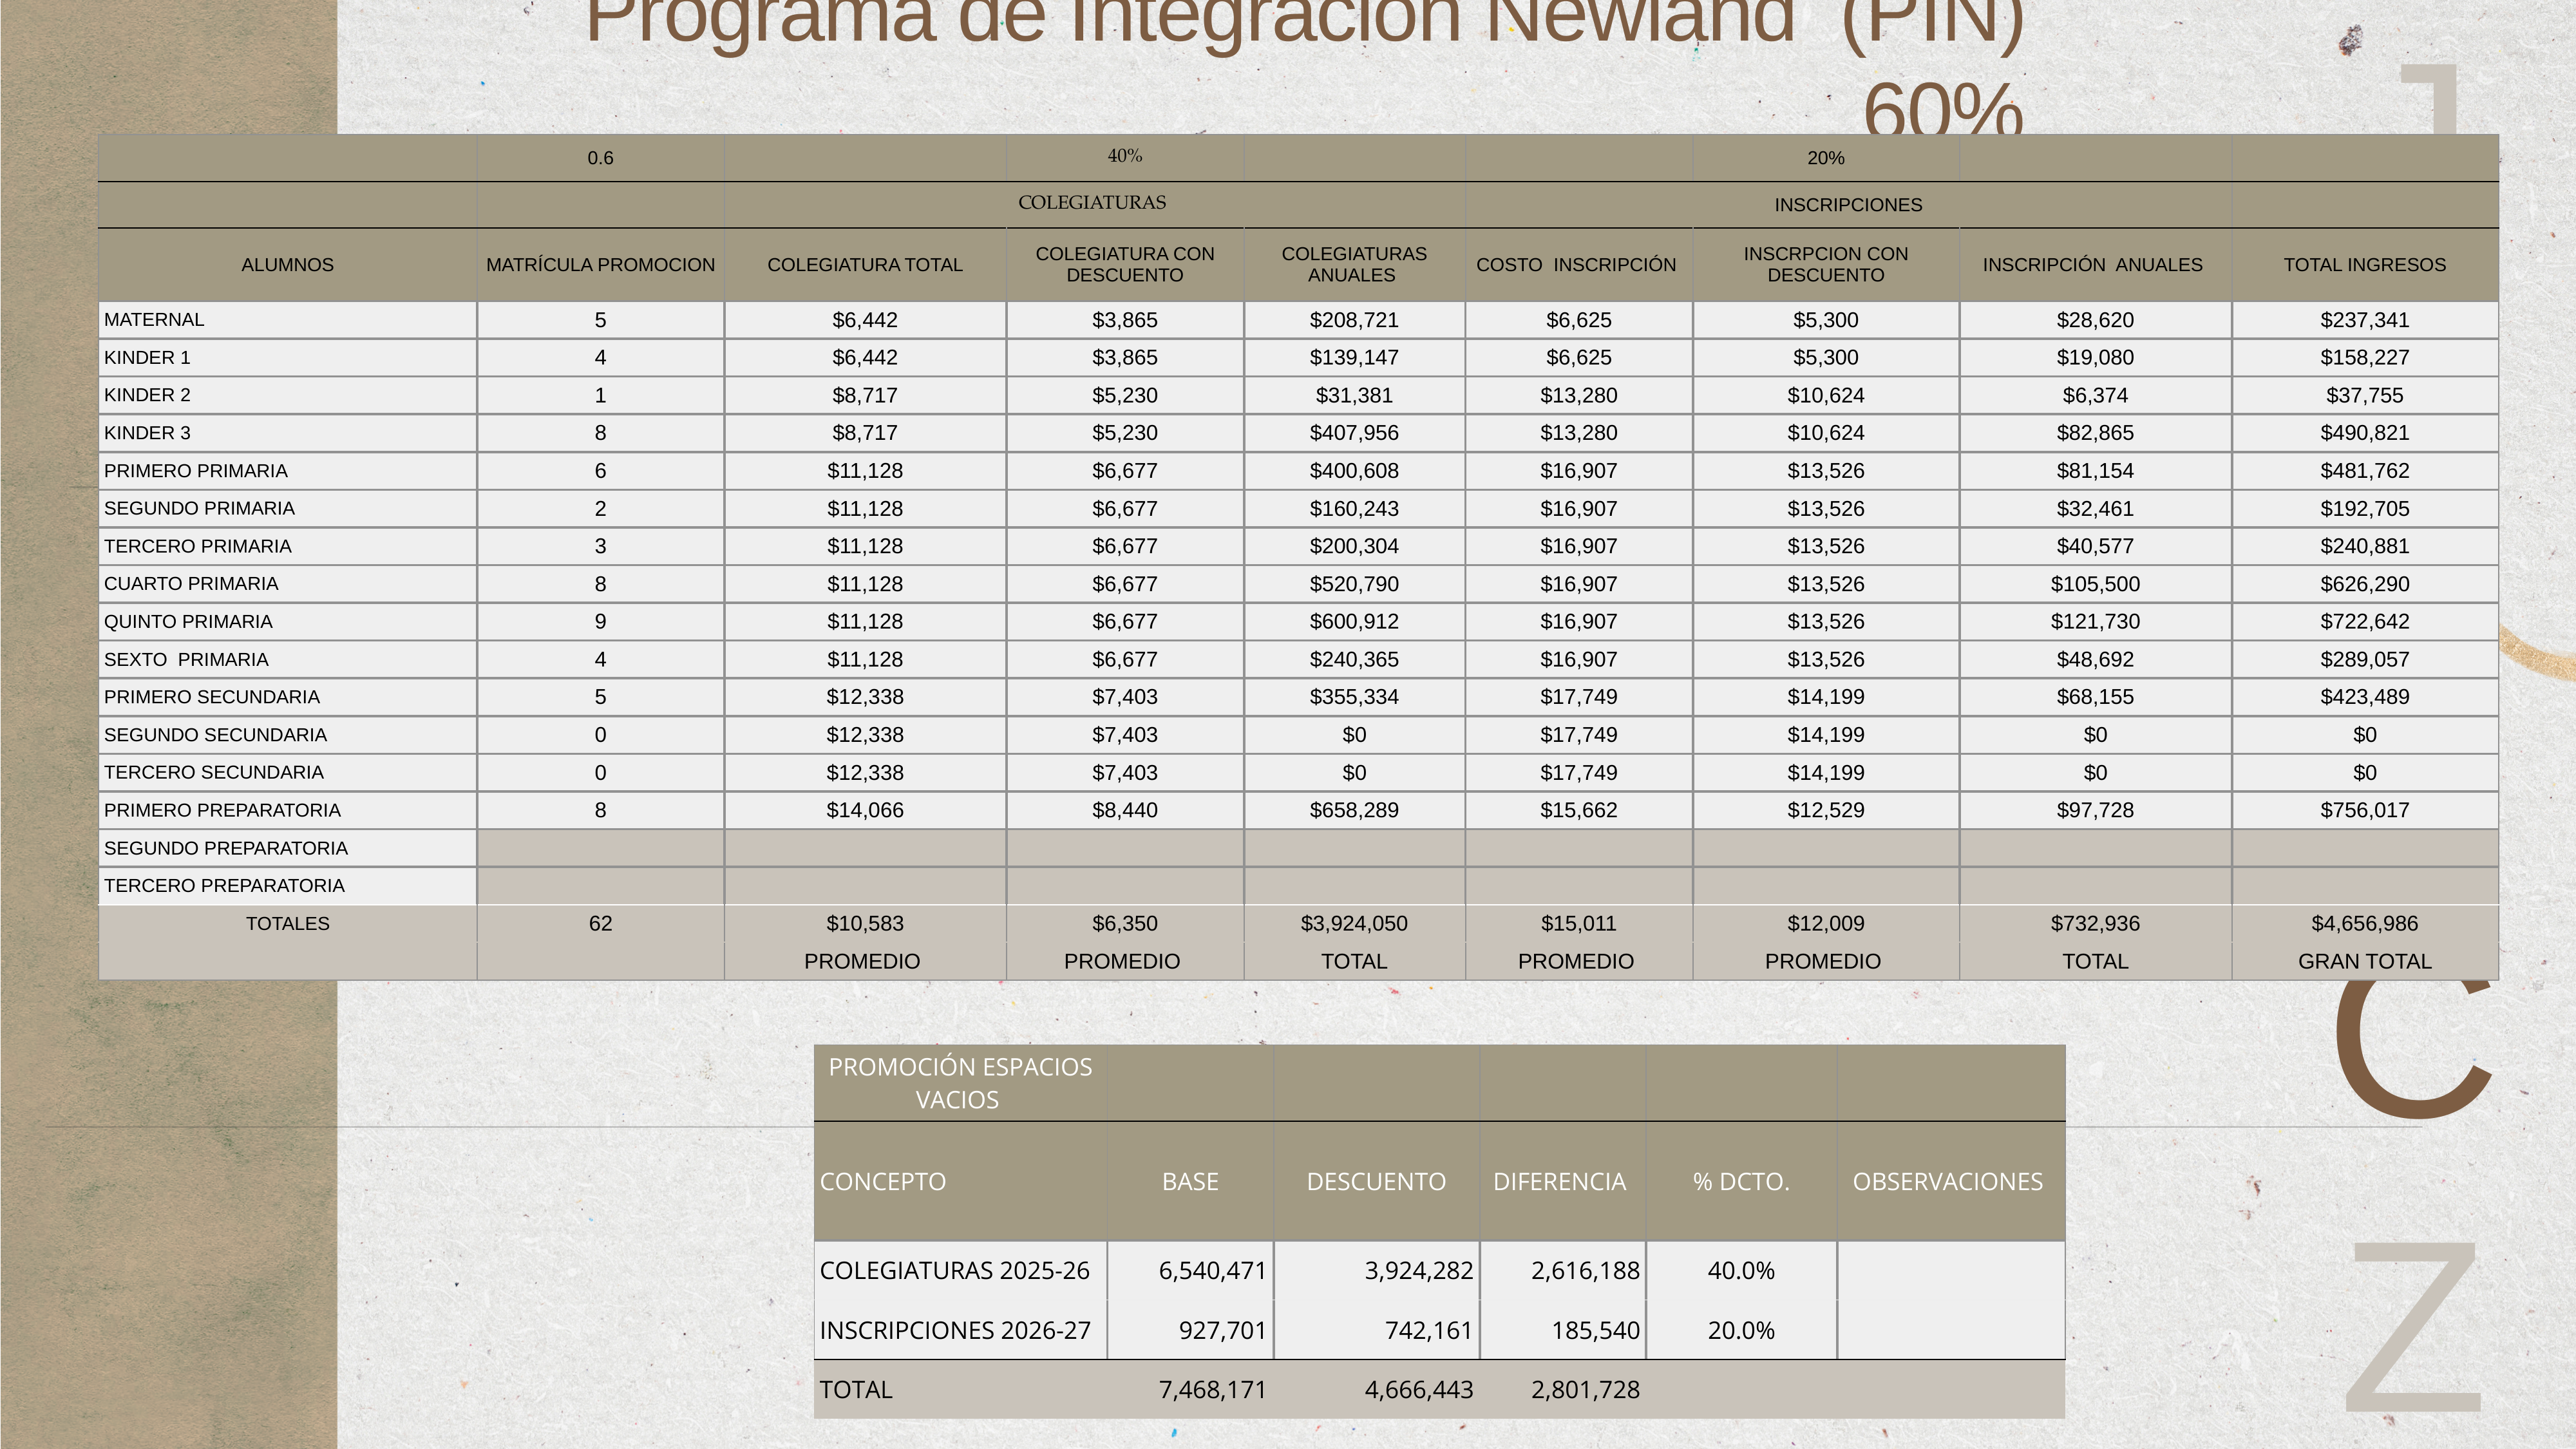

Programa de Integración Newland  (PIN) 60%
|  | 0.6 |  | 40% |  |  | 20% |  |  |
| --- | --- | --- | --- | --- | --- | --- | --- | --- |
|  |  | Colegiaturas |  |  | Inscripciones |  |  |  |
| Alumnos | Matrícula PROMOCION | COLEGIATURA TOTAL | COLEGIATURA CON DESCUENTO | Colegiaturas anuales | Costo inscripción | INSCRPCION CON DESCUENTO | Inscripción anuales | Total Ingresos |
| Maternal | 5 | $6,442 | $3,865 | $208,721 | $6,625 | $5,300 | $28,620 | $237,341 |
| Kinder 1 | 4 | $6,442 | $3,865 | $139,147 | $6,625 | $5,300 | $19,080 | $158,227 |
| Kinder 2 | 1 | $8,717 | $5,230 | $31,381 | $13,280 | $10,624 | $6,374 | $37,755 |
| Kinder 3 | 8 | $8,717 | $5,230 | $407,956 | $13,280 | $10,624 | $82,865 | $490,821 |
| Primero primaria | 6 | $11,128 | $6,677 | $400,608 | $16,907 | $13,526 | $81,154 | $481,762 |
| Segundo primaria | 2 | $11,128 | $6,677 | $160,243 | $16,907 | $13,526 | $32,461 | $192,705 |
| Tercero primaria | 3 | $11,128 | $6,677 | $200,304 | $16,907 | $13,526 | $40,577 | $240,881 |
| Cuarto primaria | 8 | $11,128 | $6,677 | $520,790 | $16,907 | $13,526 | $105,500 | $626,290 |
| Quinto primaria | 9 | $11,128 | $6,677 | $600,912 | $16,907 | $13,526 | $121,730 | $722,642 |
| Sexto primaria | 4 | $11,128 | $6,677 | $240,365 | $16,907 | $13,526 | $48,692 | $289,057 |
| Primero secundaria | 5 | $12,338 | $7,403 | $355,334 | $17,749 | $14,199 | $68,155 | $423,489 |
| Segundo secundaria | 0 | $12,338 | $7,403 | $0 | $17,749 | $14,199 | $0 | $0 |
| Tercero secundaria | 0 | $12,338 | $7,403 | $0 | $17,749 | $14,199 | $0 | $0 |
| Primero Preparatoria | 8 | $14,066 | $8,440 | $658,289 | $15,662 | $12,529 | $97,728 | $756,017 |
| Segundo Preparatoria |  |  |  |  |  |  |  |  |
| Tercero Preparatoria |  |  |  |  |  |  |  |  |
| Totales | 62 | $10,583 | $6,350 | $3,924,050 | $15,011 | $12,009 | $732,936 | $4,656,986 |
|  |  | PROMEDIO | PROMEDIO | TOTAL | PROMEDIO | PROMEDIO | TOTAL | GRAN TOTAL |
| PROMOCIÓN ESPACIOS VACIOS |  |  |  |  |  |
| --- | --- | --- | --- | --- | --- |
| Concepto | Base | Descuento | DIFERENCIA | % dcto. | Observaciones |
| Colegiaturas 2025-26 | 6,540,471 | 3,924,282 | 2,616,188 | 40.0% |  |
| Inscripciones 2026-27 | 927,701 | 742,161 | 185,540 | 20.0% |  |
| Total | 7,468,171 | 4,666,443 | 2,801,728 |  |  |